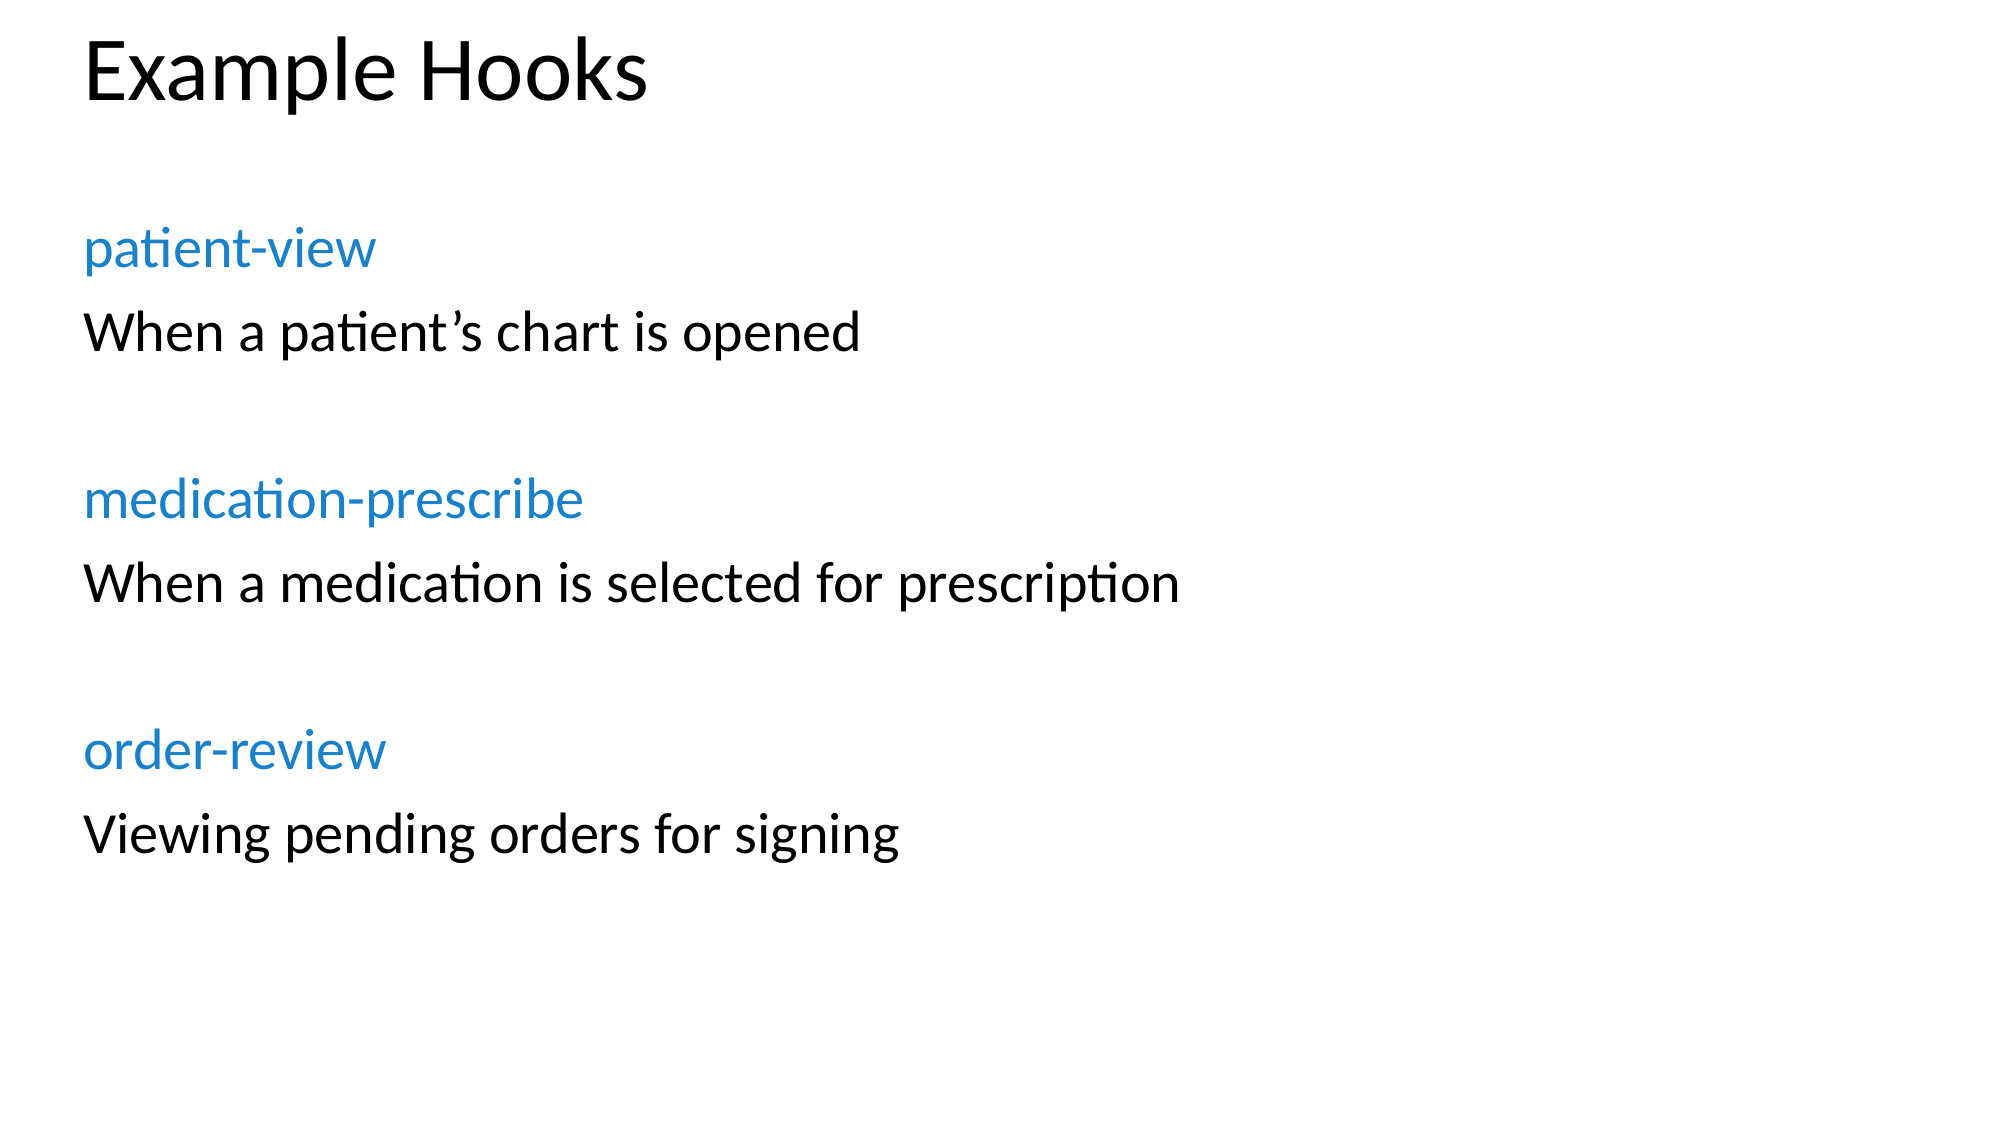

# Example Hooks
patient-view
When a patient’s chart is opened

medication-prescribe
When a medication is selected for prescription

order-review
Viewing pending orders for signing